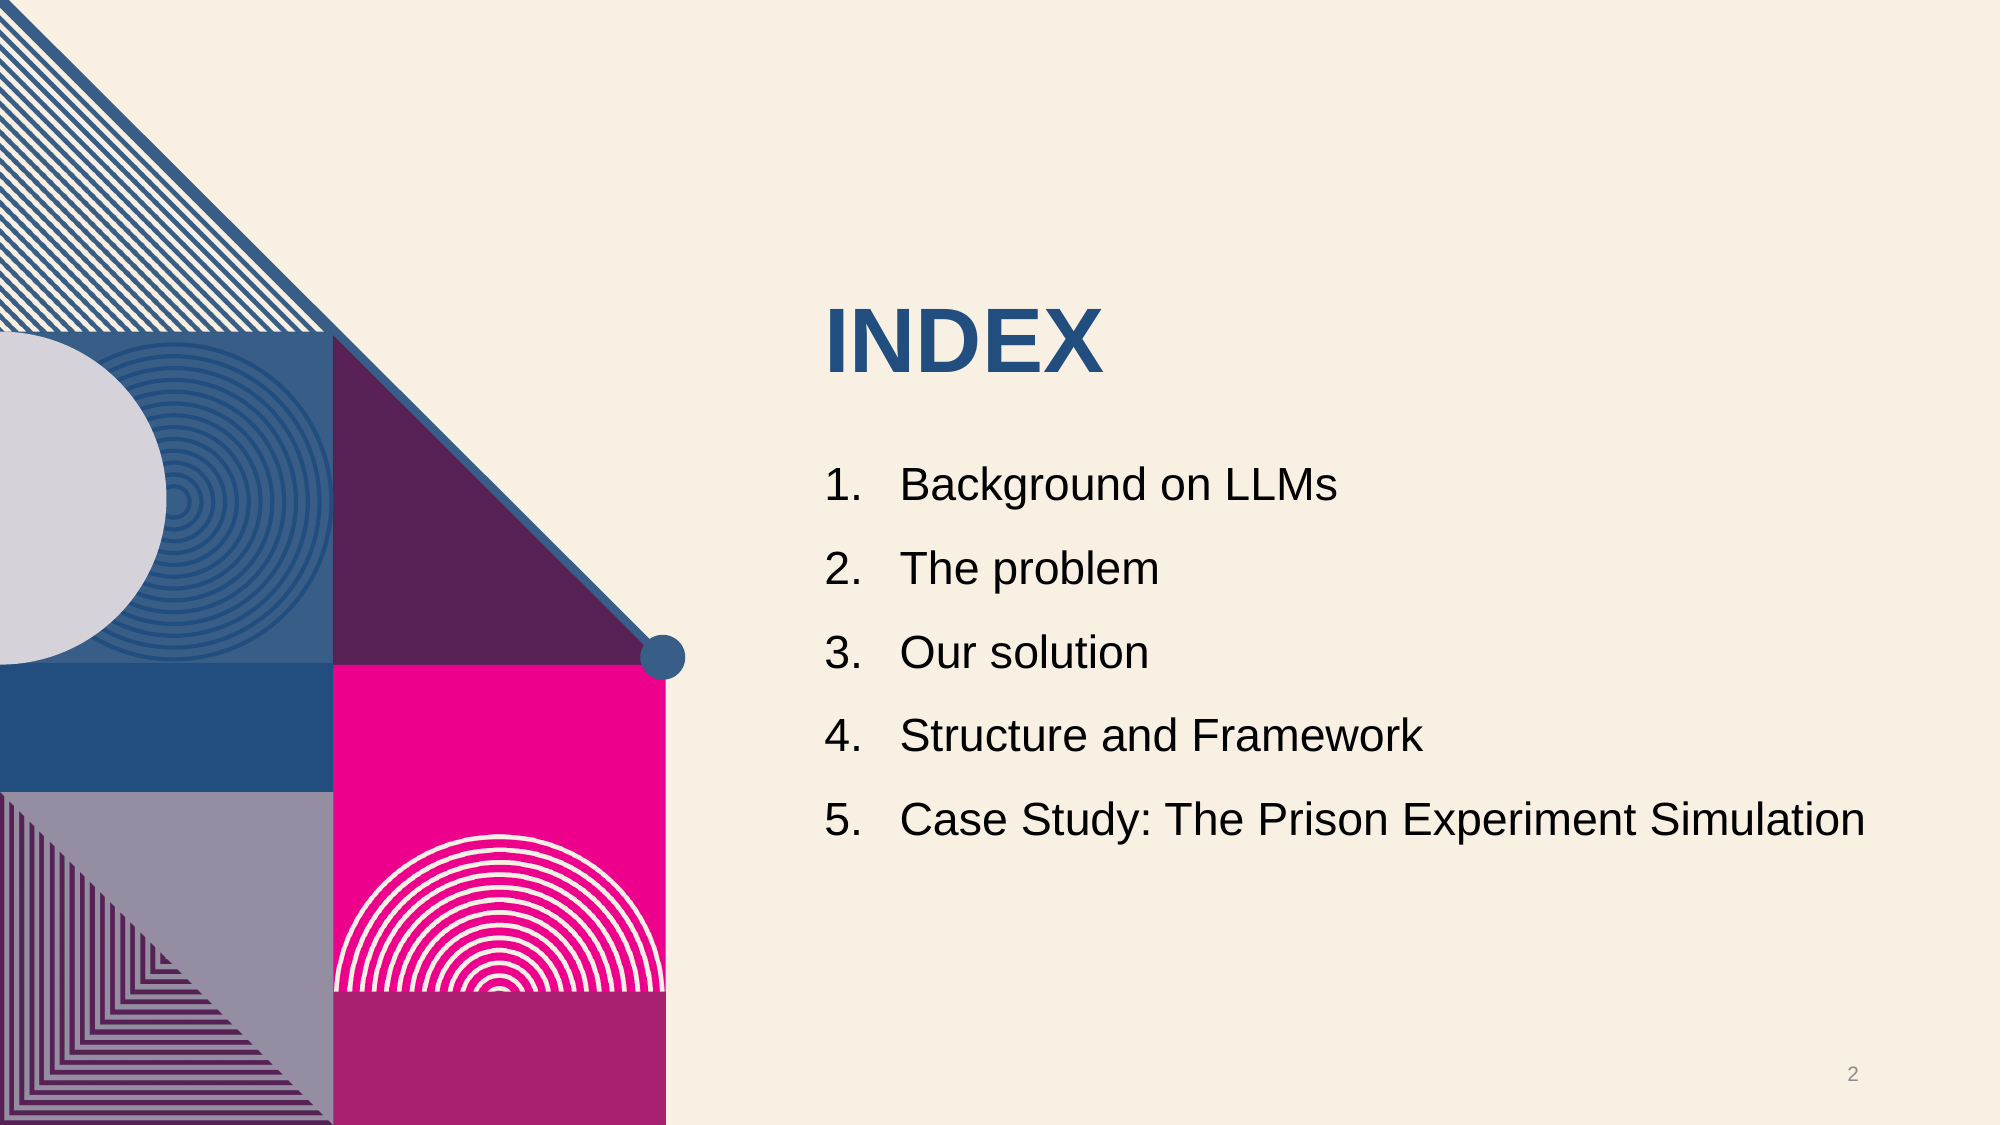

# index
Background on LLMs
The problem
Our solution
Structure and Framework
Case Study: The Prison Experiment Simulation
2